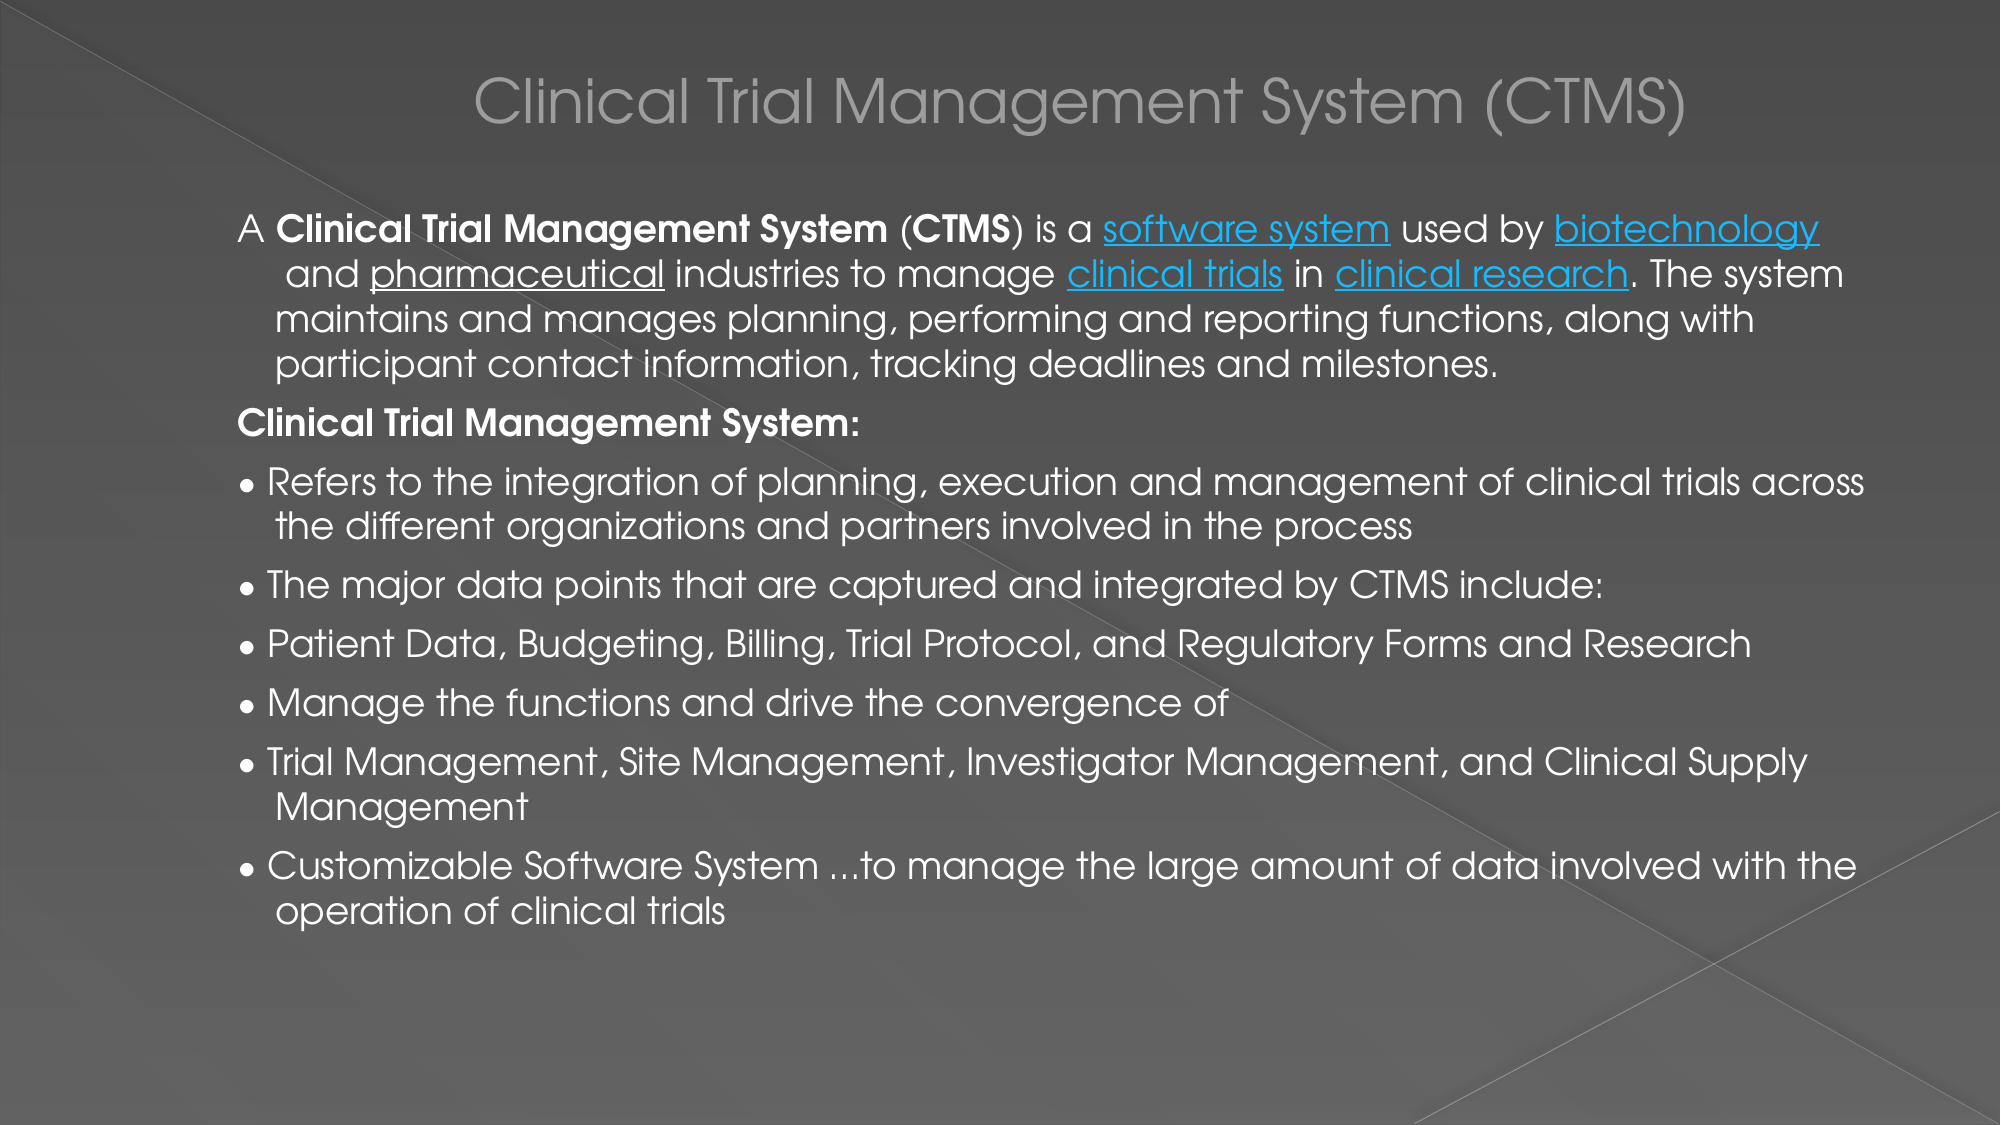

# Clinical Trial Management System (CTMS)
A Clinical Trial Management System (CTMS) is a software system used by biotechnology and pharmaceutical industries to manage clinical trials in clinical research. The system maintains and manages planning, performing and reporting functions, along with participant contact information, tracking deadlines and milestones.
Clinical Trial Management System:
• Refers to the integration of planning, execution and management of clinical trials across the different organizations and partners involved in the process
• The major data points that are captured and integrated by CTMS include:
• Patient Data, Budgeting, Billing, Trial Protocol, and Regulatory Forms and Research
• Manage the functions and drive the convergence of
• Trial Management, Site Management, Investigator Management, and Clinical Supply Management
• Customizable Software System …to manage the large amount of data involved with the operation of clinical trials